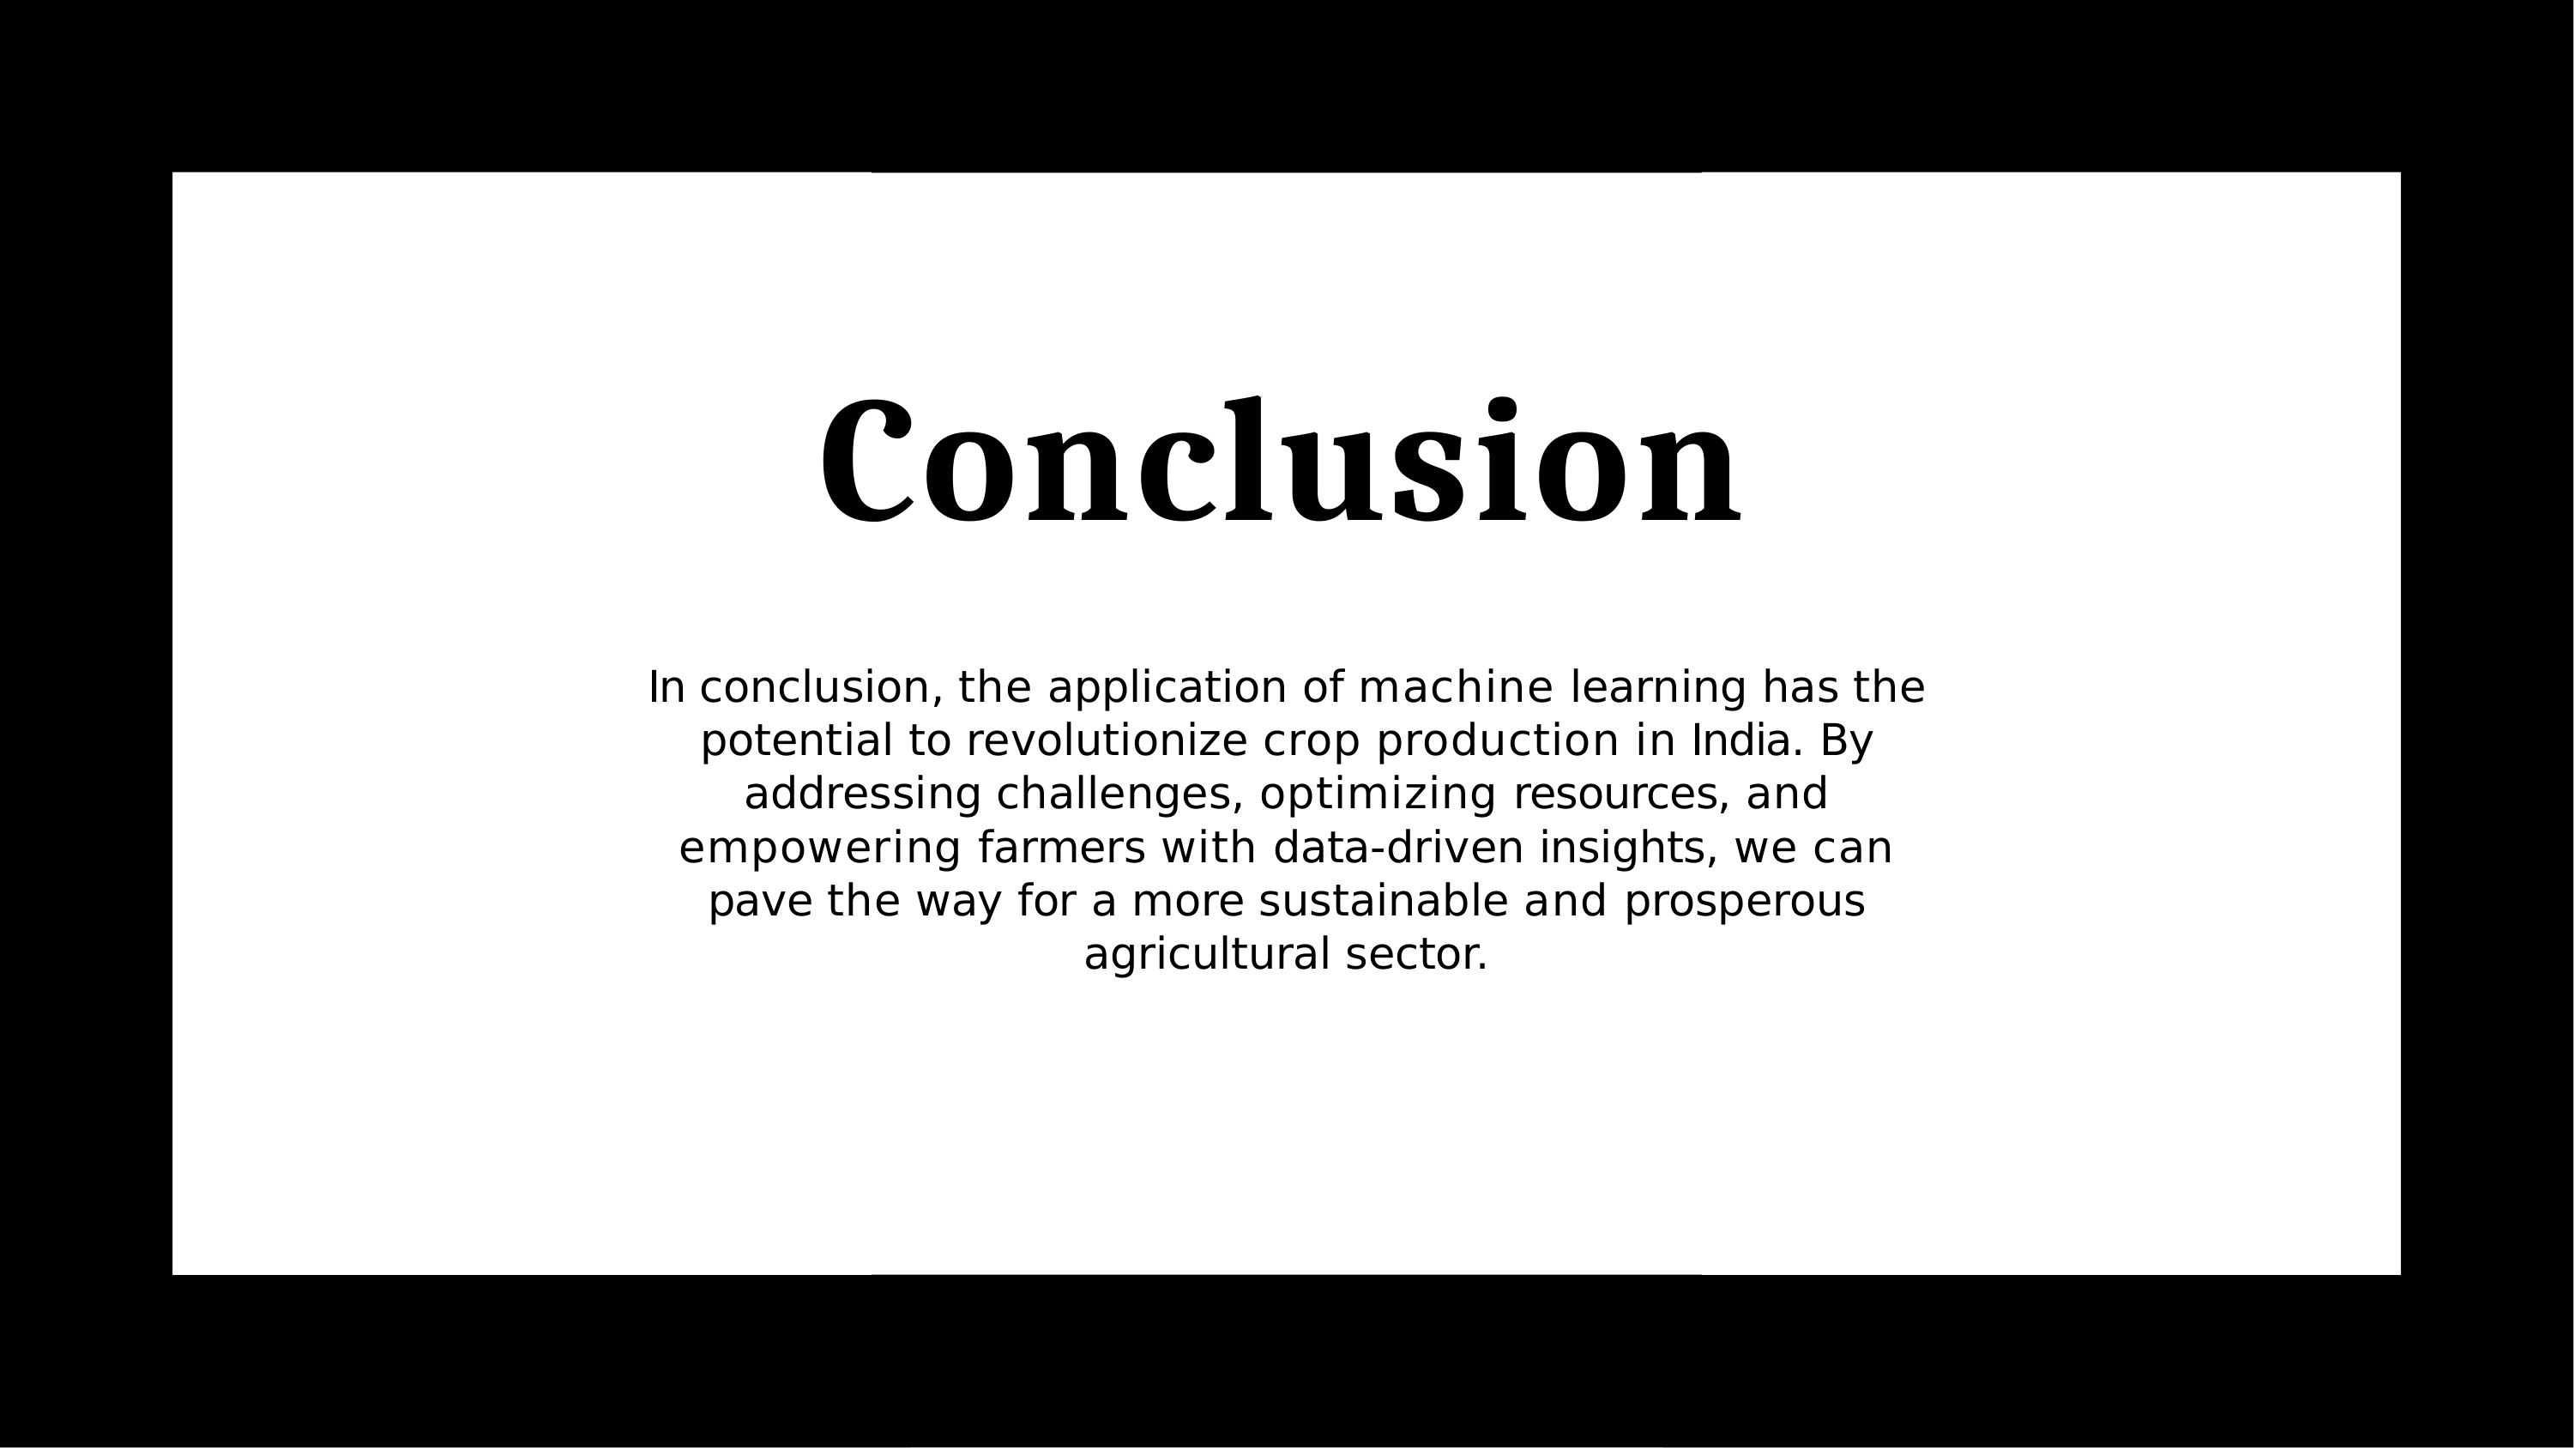

# Conclusion
In conclusion, the application of machine learning has the potential to revolutionize crop production in India. By addressing challenges, optimizing resources, and empowering farmers with data-driven insights, we can pave the way for a more sustainable and prosperous agricultural sector.